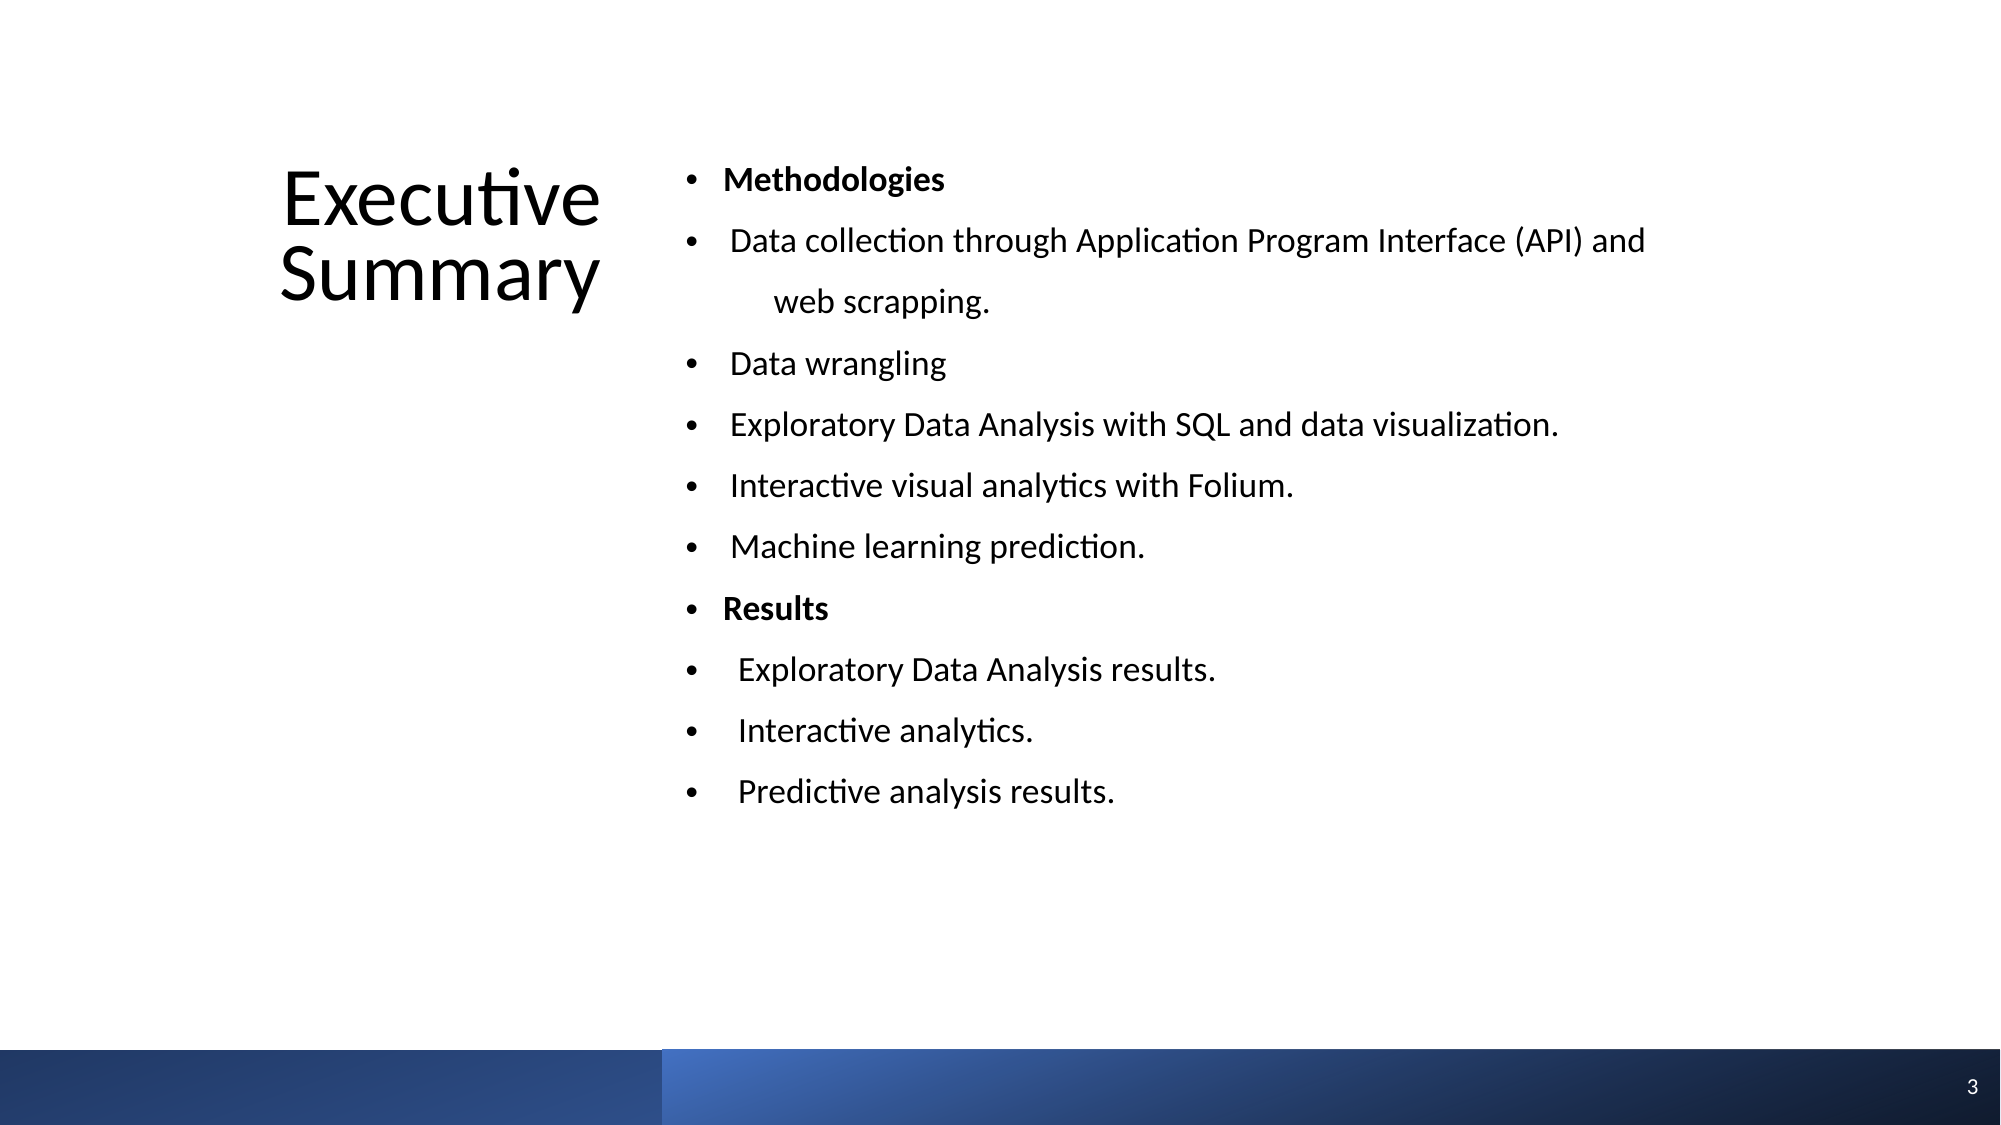

Executive Summary
Methodologies
    Data collection through Application Program Interface (API) and
           web scrapping.
    Data wrangling
    Exploratory Data Analysis with SQL and data visualization.
    Interactive visual analytics with Folium.
    Machine learning prediction.
Results
     Exploratory Data Analysis results.
     Interactive analytics.
     Predictive analysis results.

3